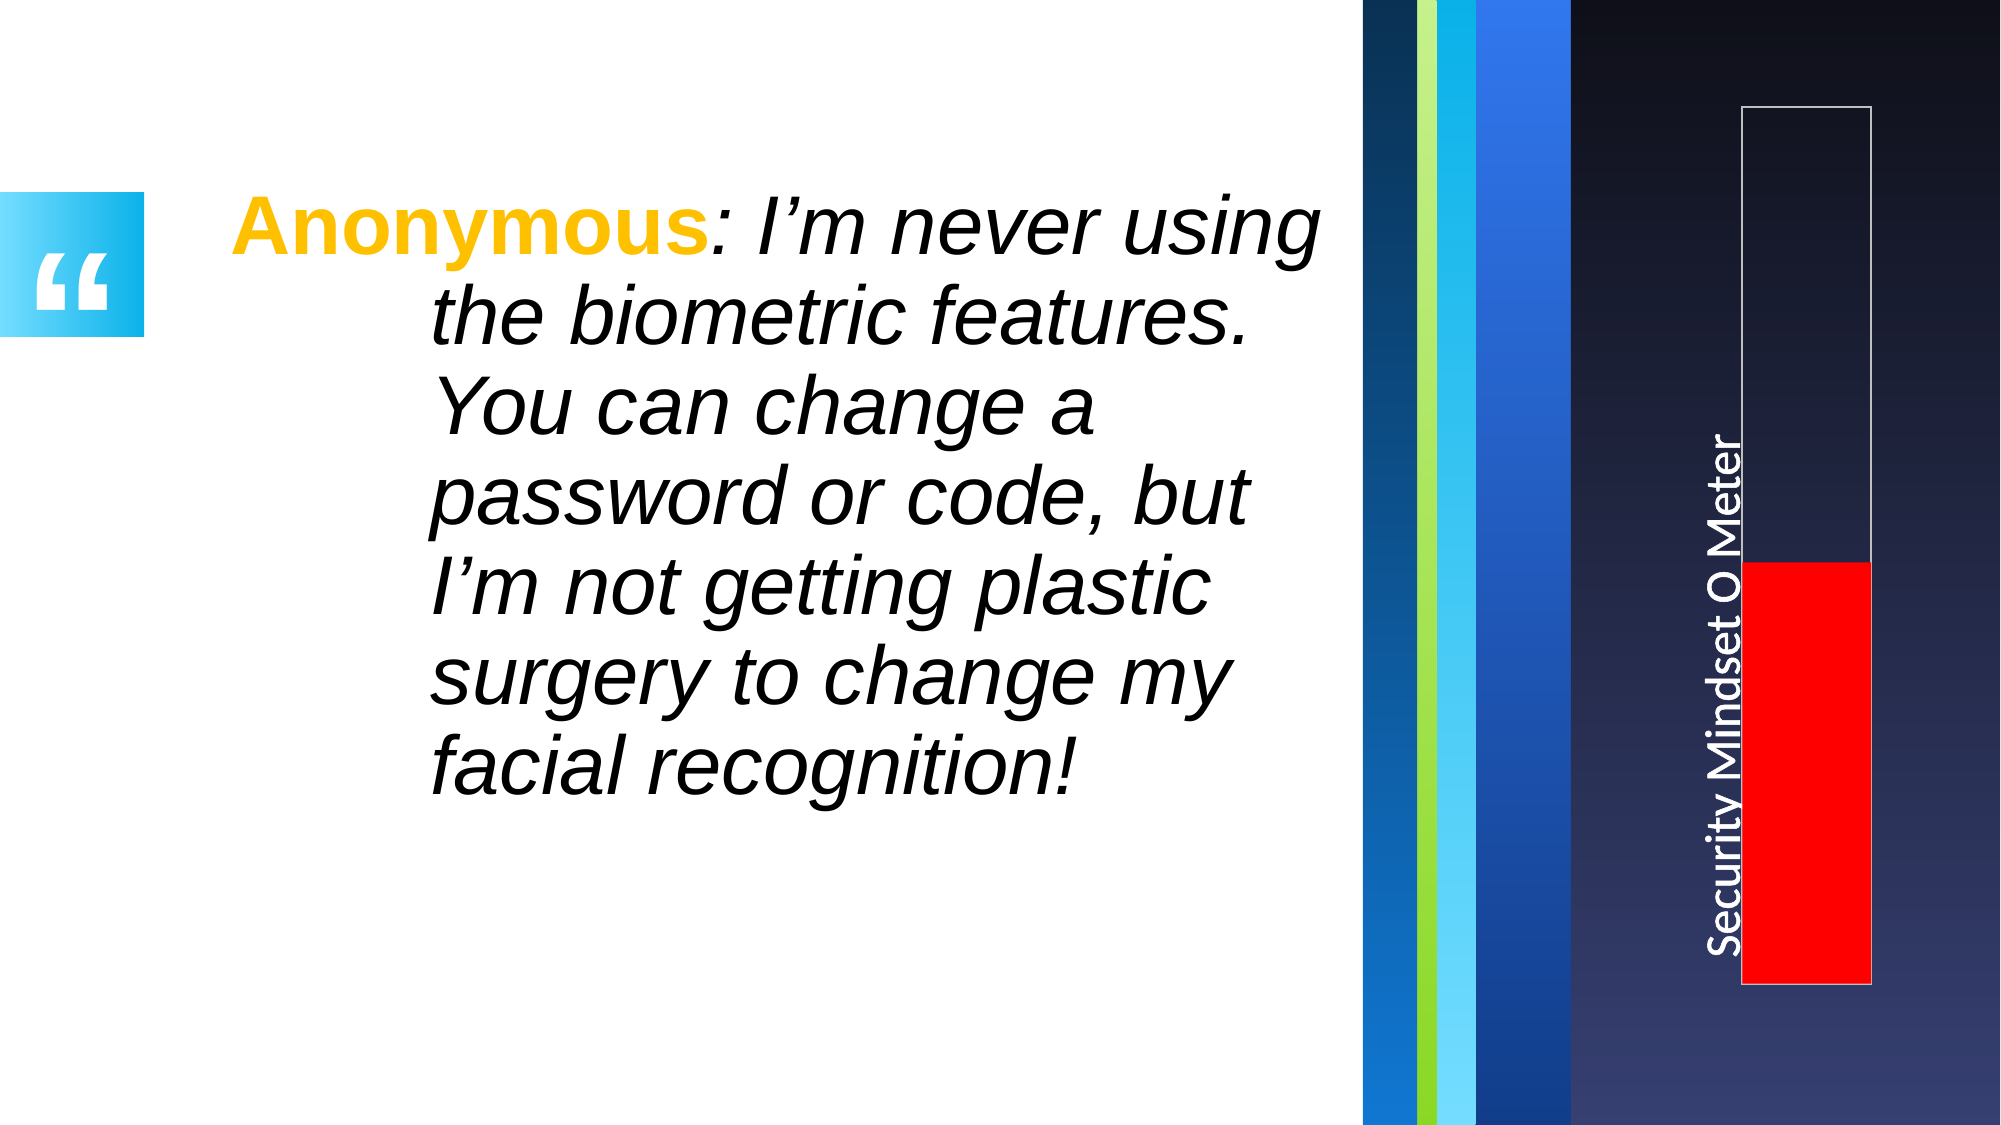

Security Mindset O Meter
Anonymous: I’m never using the biometric features. You can change a password or code, but I’m not getting plastic surgery to change my facial recognition!